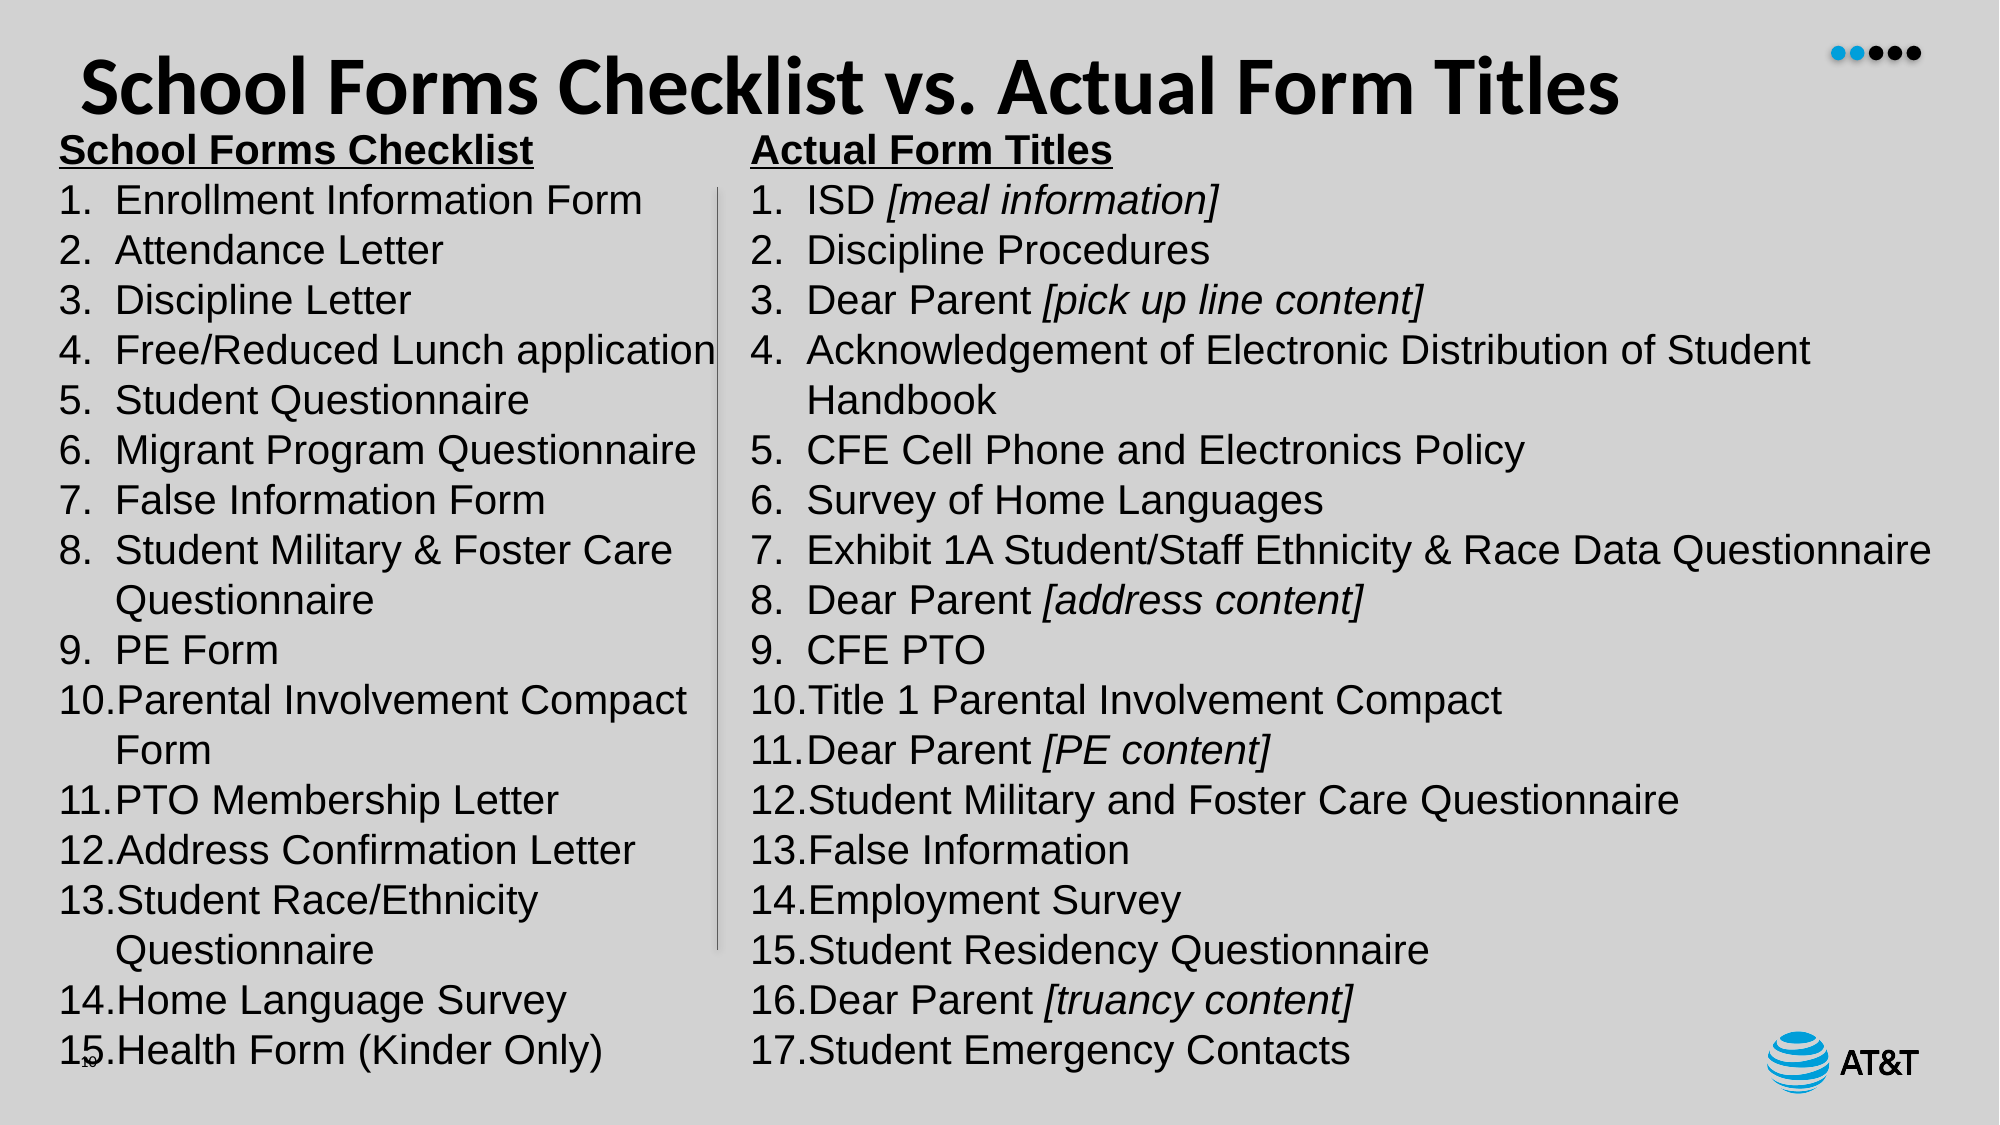

# School Forms Checklist vs. Actual Form Titles

Actual Form Titles
ISD [meal information]
Discipline Procedures
Dear Parent [pick up line content]
Acknowledgement of Electronic Distribution of Student Handbook
CFE Cell Phone and Electronics Policy
Survey of Home Languages
Exhibit 1A Student/Staff Ethnicity & Race Data Questionnaire
Dear Parent [address content]
CFE PTO
Title 1 Parental Involvement Compact
Dear Parent [PE content]
Student Military and Foster Care Questionnaire
False Information
Employment Survey
Student Residency Questionnaire
Dear Parent [truancy content]
Student Emergency Contacts

School Forms Checklist
Enrollment Information Form
Attendance Letter
Discipline Letter
Free/Reduced Lunch application
Student Questionnaire
Migrant Program Questionnaire
False Information Form
Student Military & Foster Care Questionnaire
PE Form
Parental Involvement Compact Form
PTO Membership Letter
Address Confirmation Letter
Student Race/Ethnicity Questionnaire
Home Language Survey
Health Form (Kinder Only)

10